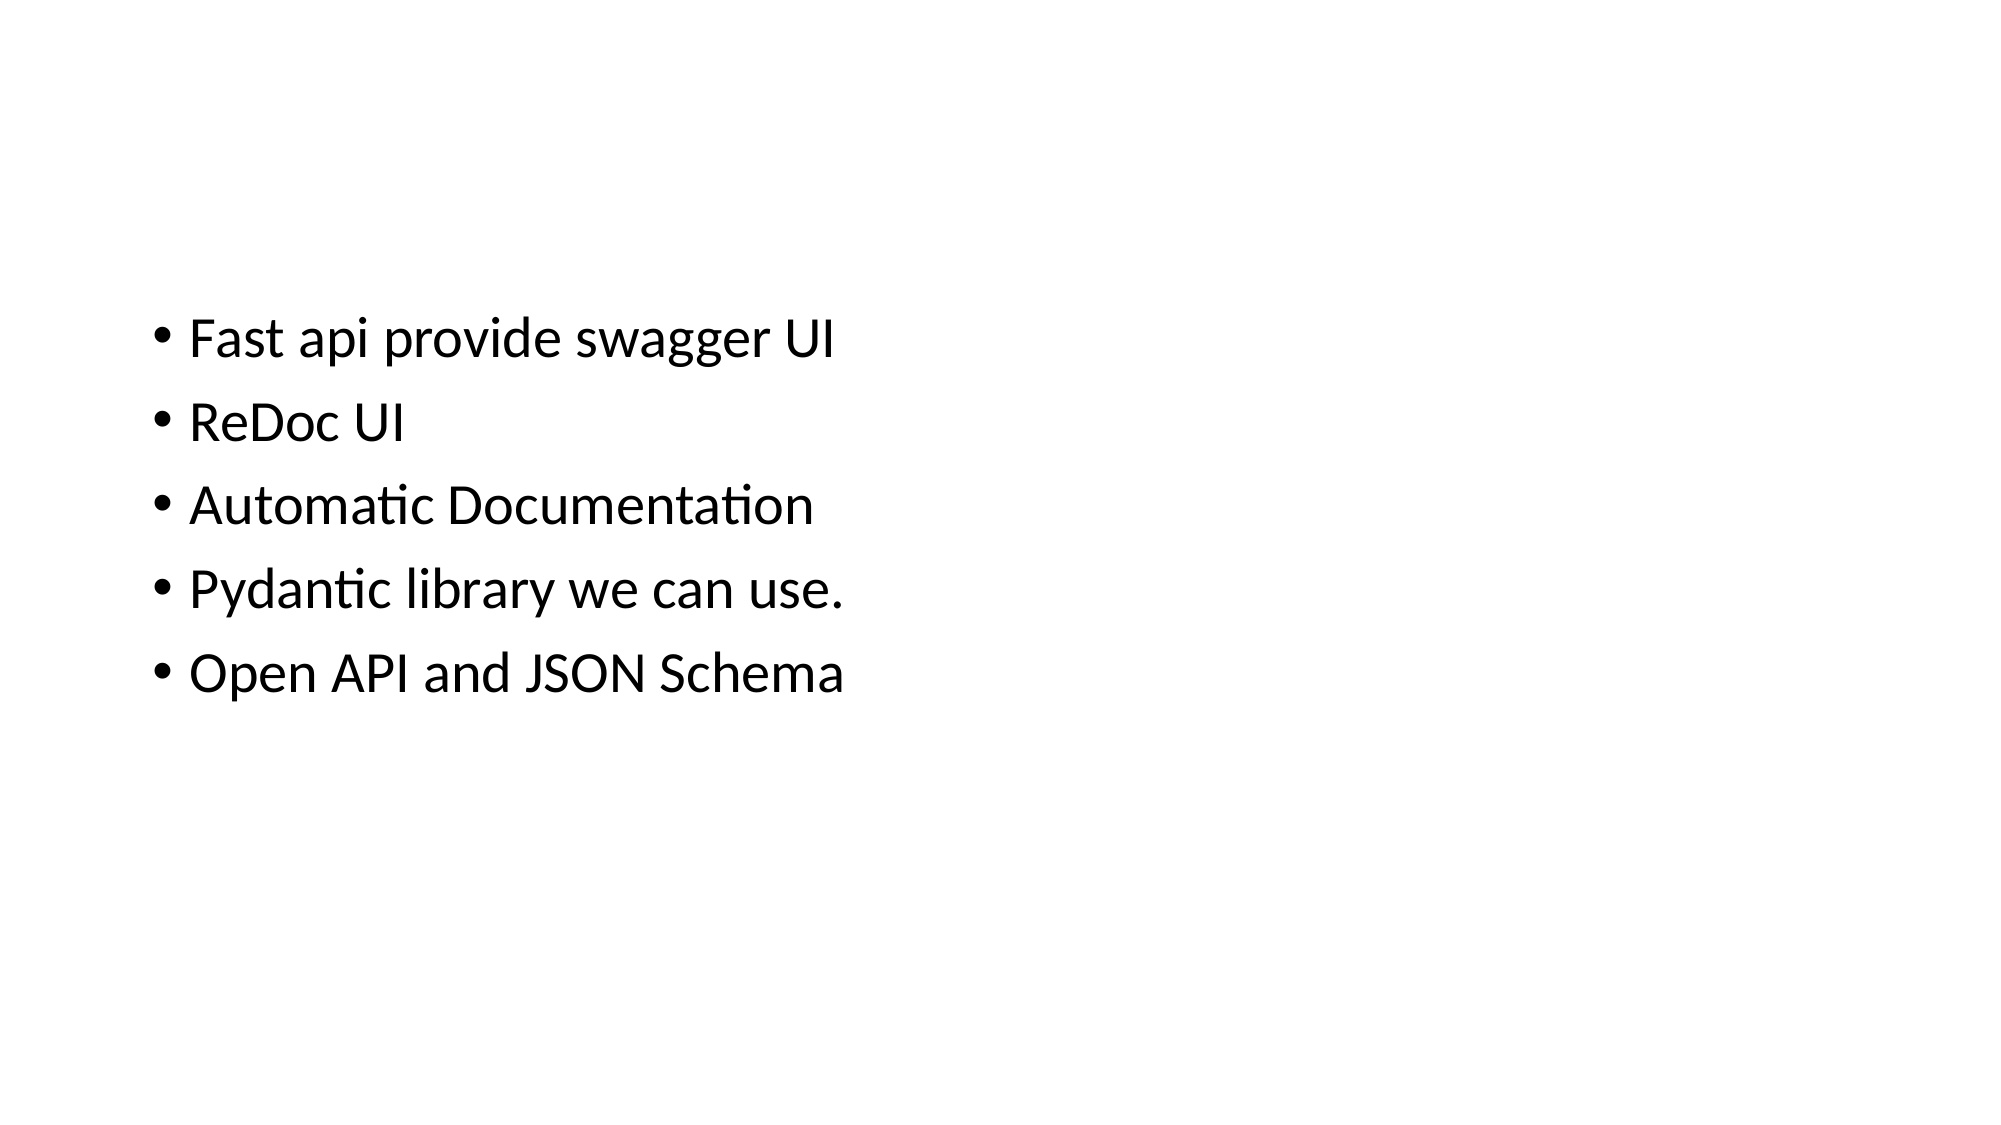

#
Fast api provide swagger UI
ReDoc UI
Automatic Documentation
Pydantic library we can use.
Open API and JSON Schema